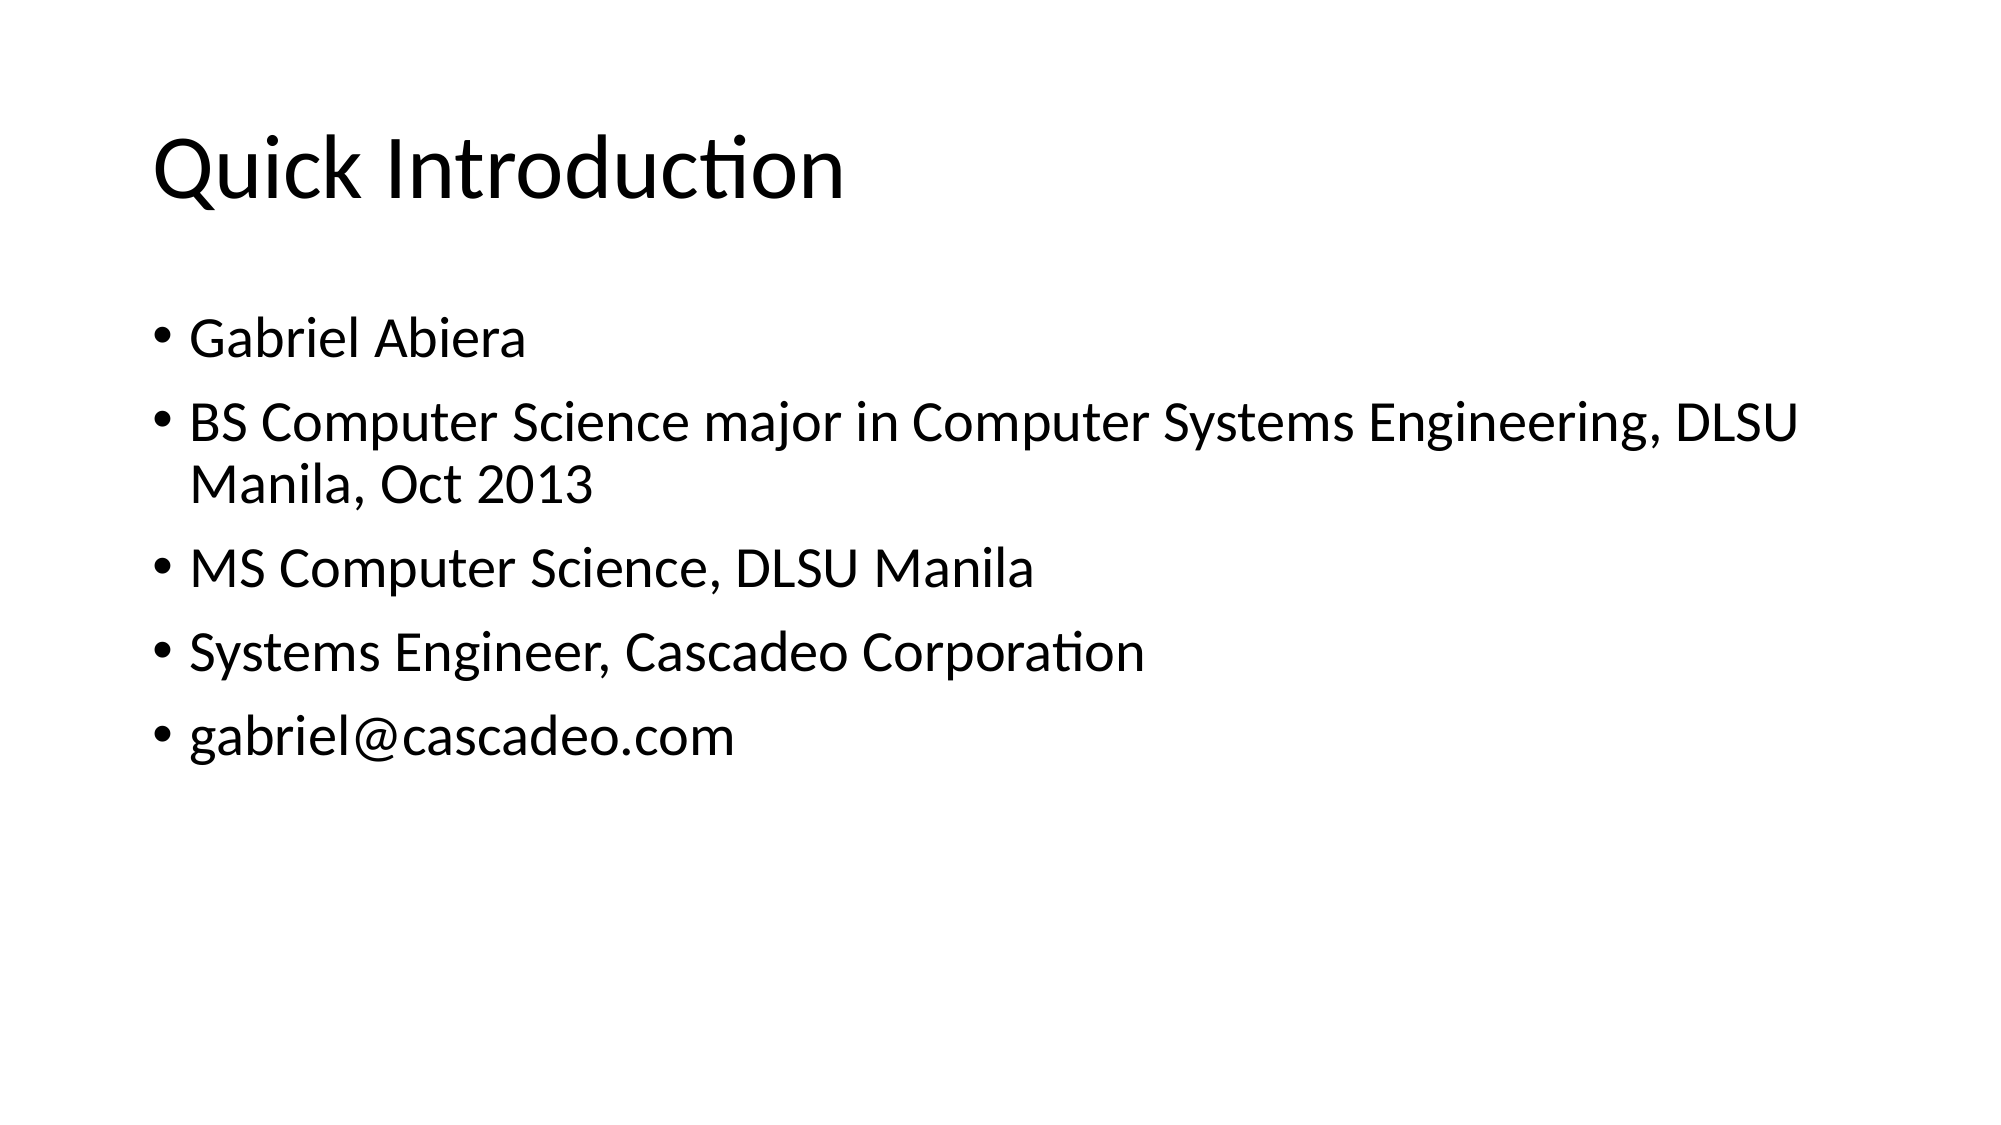

# Quick Introduction
Gabriel Abiera
BS Computer Science major in Computer Systems Engineering, DLSU Manila, Oct 2013
MS Computer Science, DLSU Manila
Systems Engineer, Cascadeo Corporation
gabriel@cascadeo.com